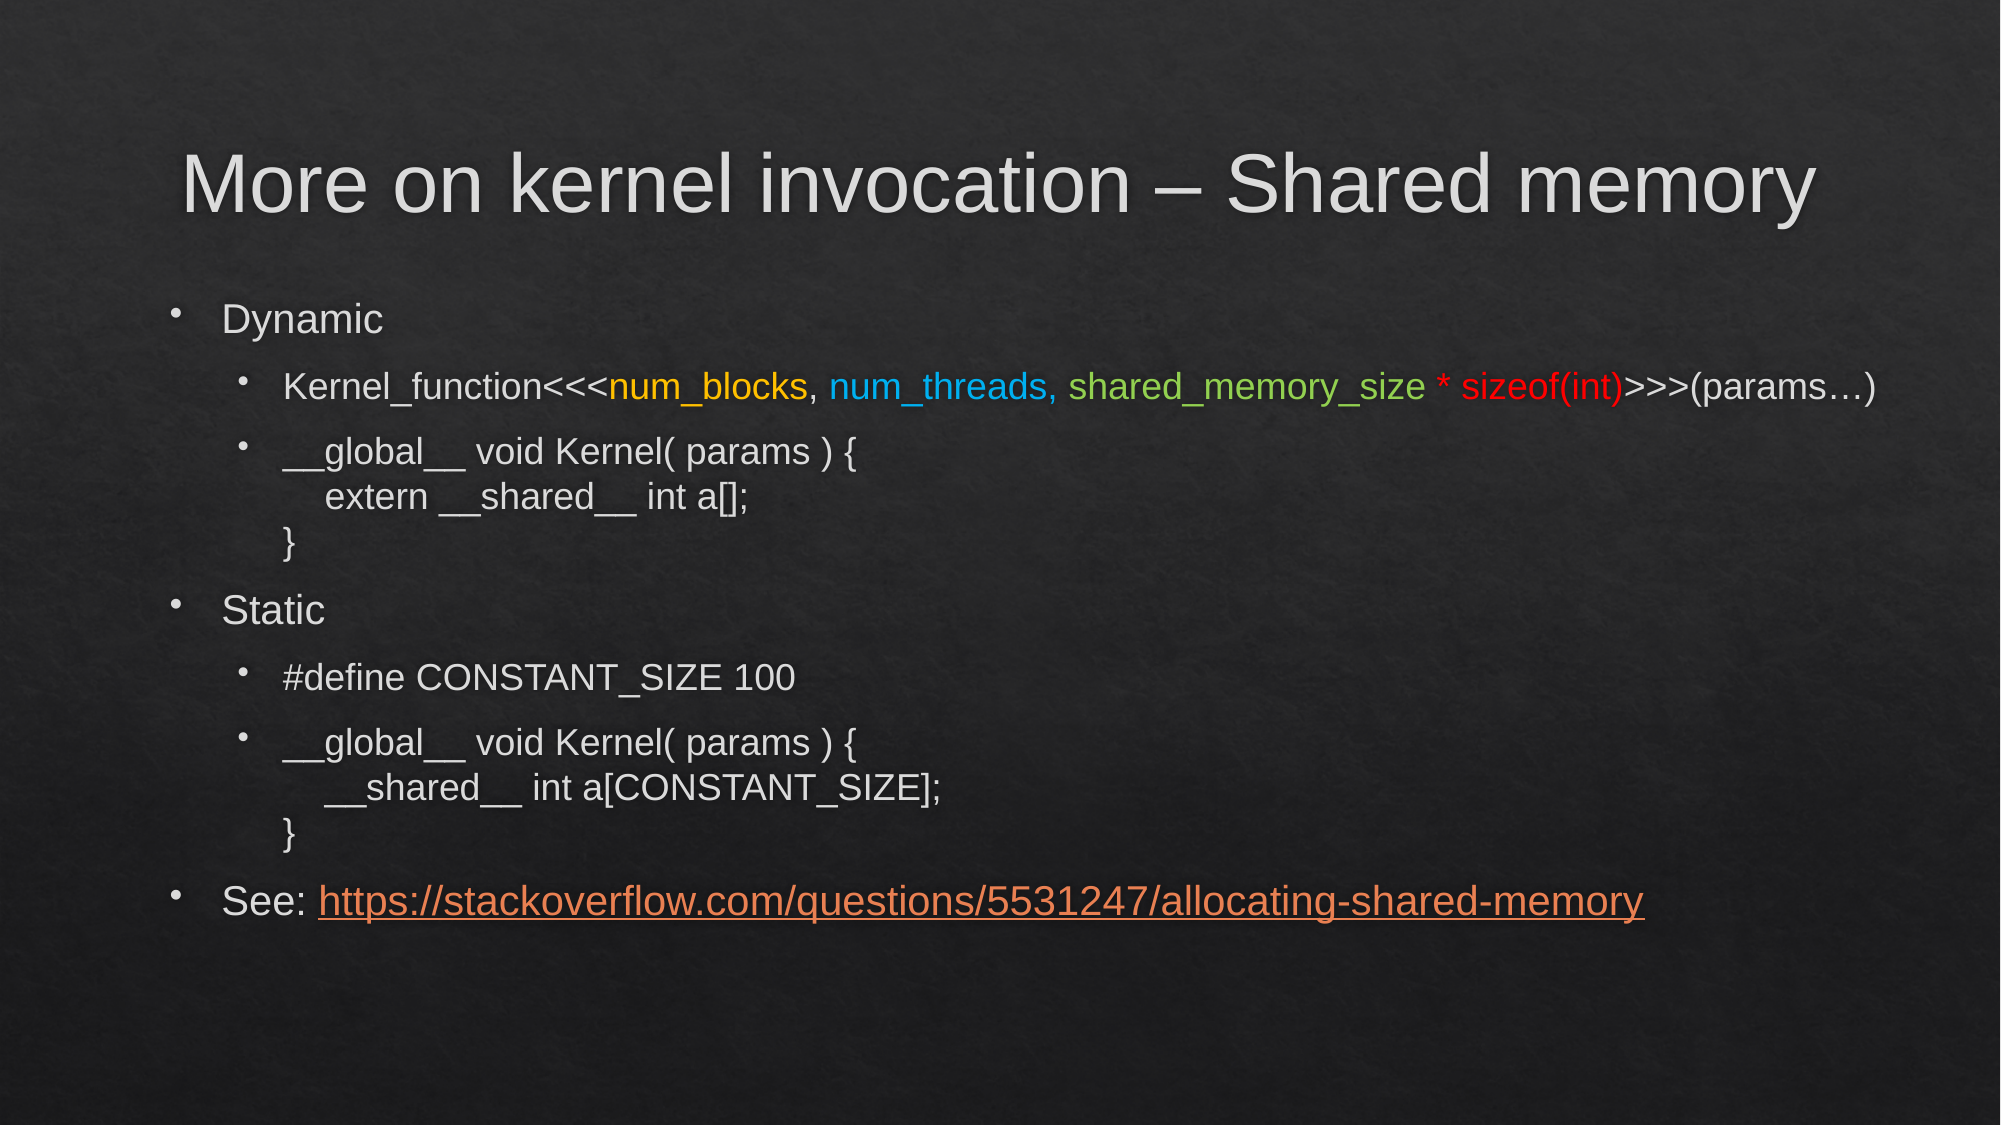

# More on kernel invocation – Shared memory
Dynamic
Kernel_function<<<num_blocks, num_threads, shared_memory_size * sizeof(int)>>>(params…)
__global__ void Kernel( params ) {
    extern __shared__ int a[];
}
Static
#define CONSTANT_SIZE 100
__global__ void Kernel( params ) {
    __shared__ int a[CONSTANT_SIZE];
}
See: https://stackoverflow.com/questions/5531247/allocating-shared-memory